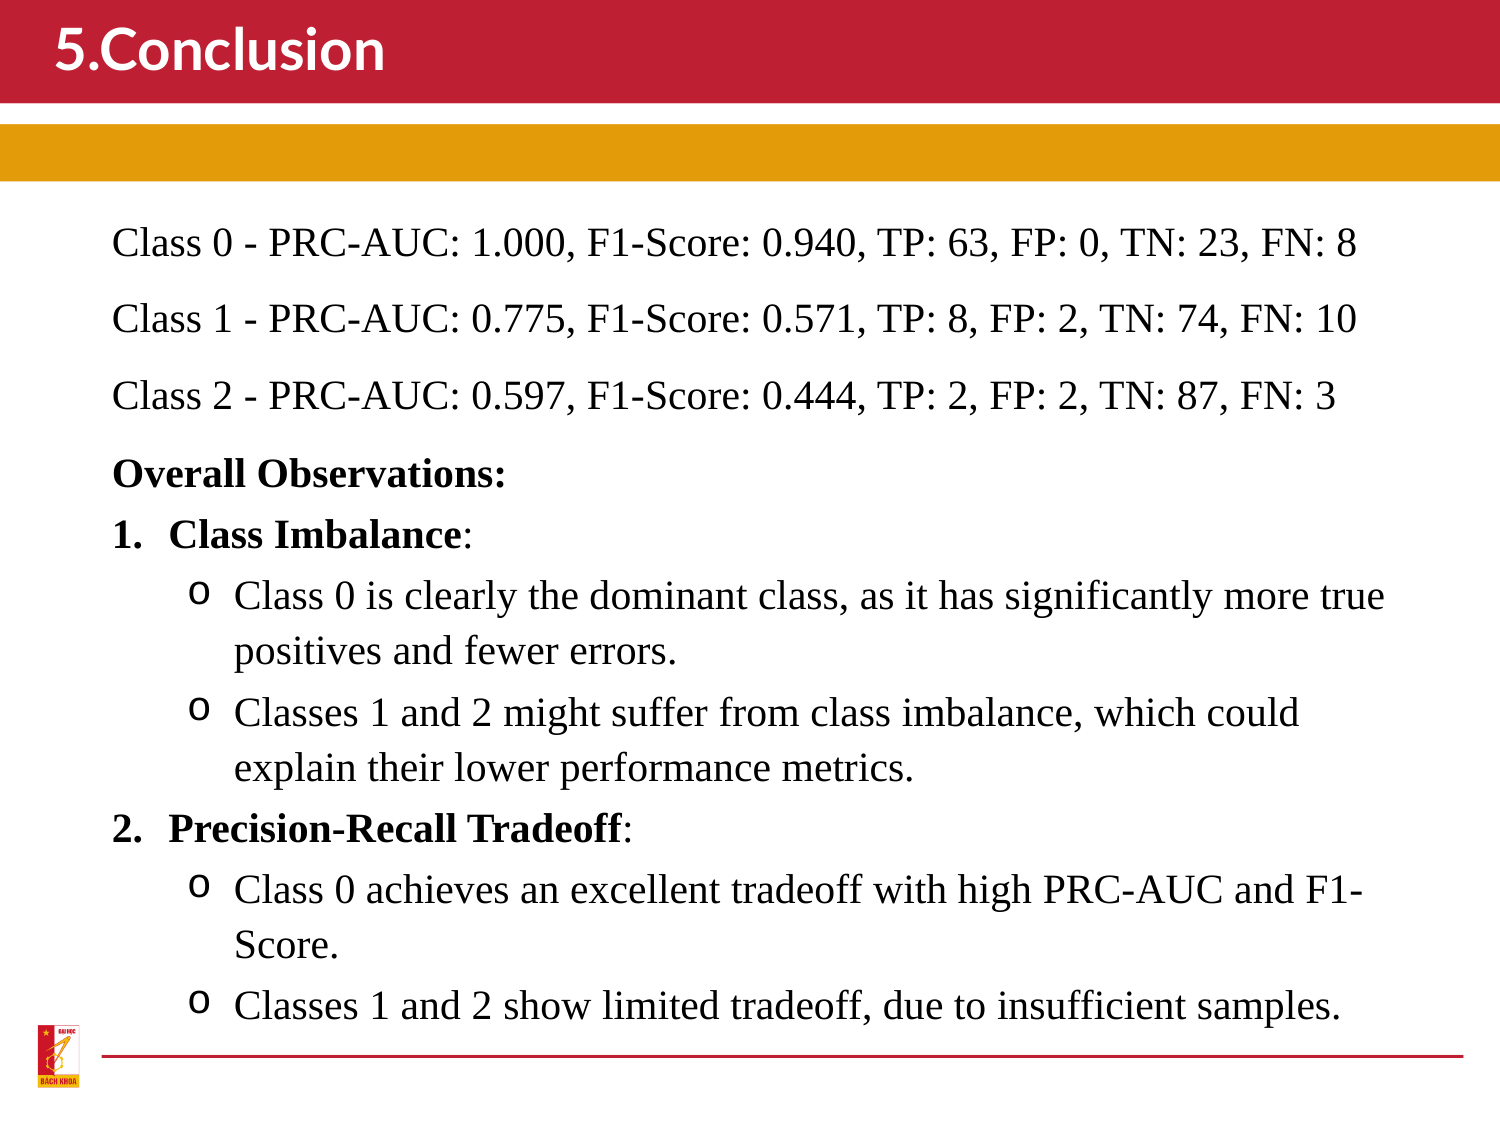

# 5.Conclusion
Class 0 - PRC-AUC: 1.000, F1-Score: 0.940, TP: 63, FP: 0, TN: 23, FN: 8
Class 1 - PRC-AUC: 0.775, F1-Score: 0.571, TP: 8, FP: 2, TN: 74, FN: 10
Class 2 - PRC-AUC: 0.597, F1-Score: 0.444, TP: 2, FP: 2, TN: 87, FN: 3
Overall Observations:
Class Imbalance:
Class 0 is clearly the dominant class, as it has significantly more true positives and fewer errors.
Classes 1 and 2 might suffer from class imbalance, which could explain their lower performance metrics.
Precision-Recall Tradeoff:
Class 0 achieves an excellent tradeoff with high PRC-AUC and F1-Score.
Classes 1 and 2 show limited tradeoff, due to insufficient samples.